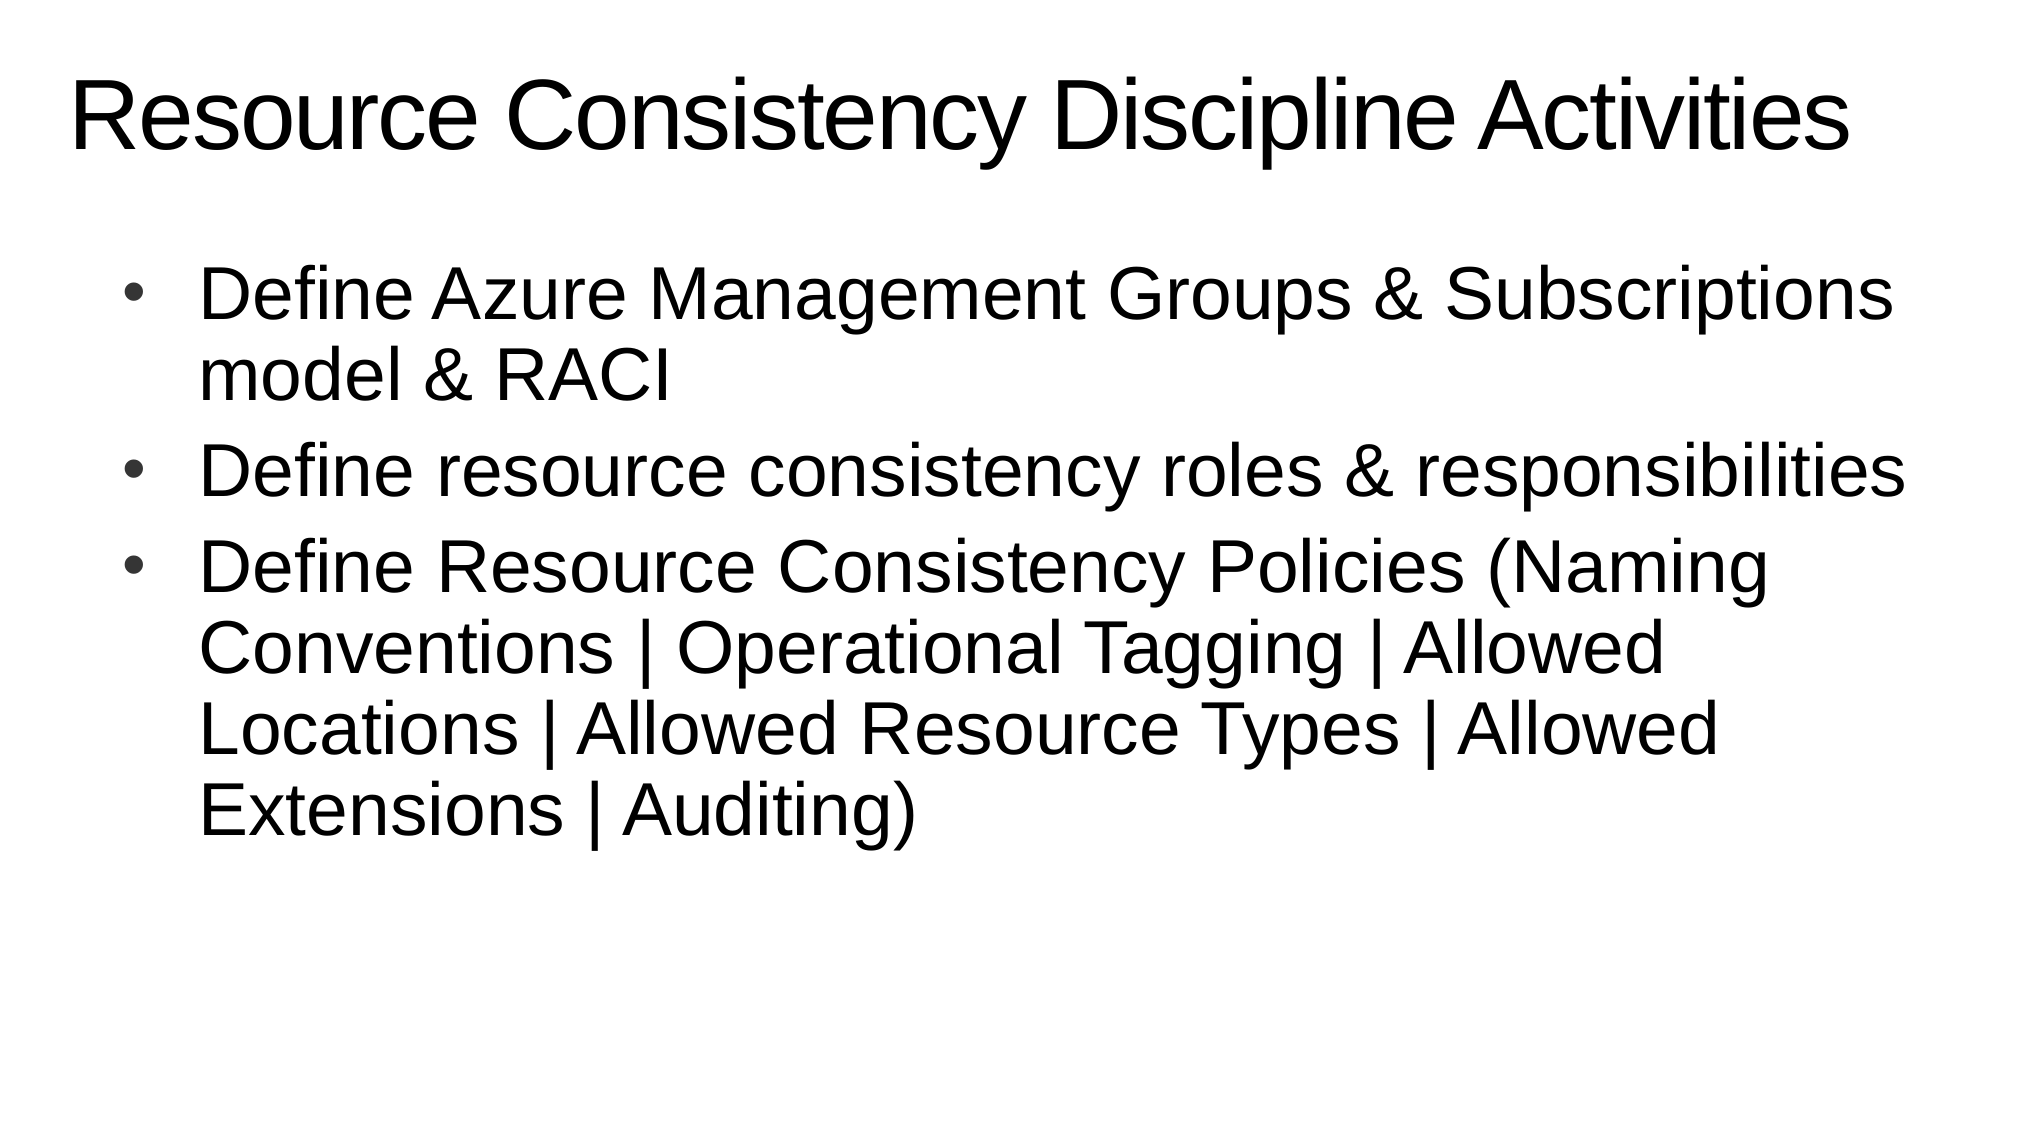

# Resource Consistency Discipline Activities
Define Azure Management Groups & Subscriptions model & RACI
Define resource consistency roles & responsibilities
Define Resource Consistency Policies (Naming Conventions | Operational Tagging | Allowed Locations | Allowed Resource Types | Allowed Extensions | Auditing)